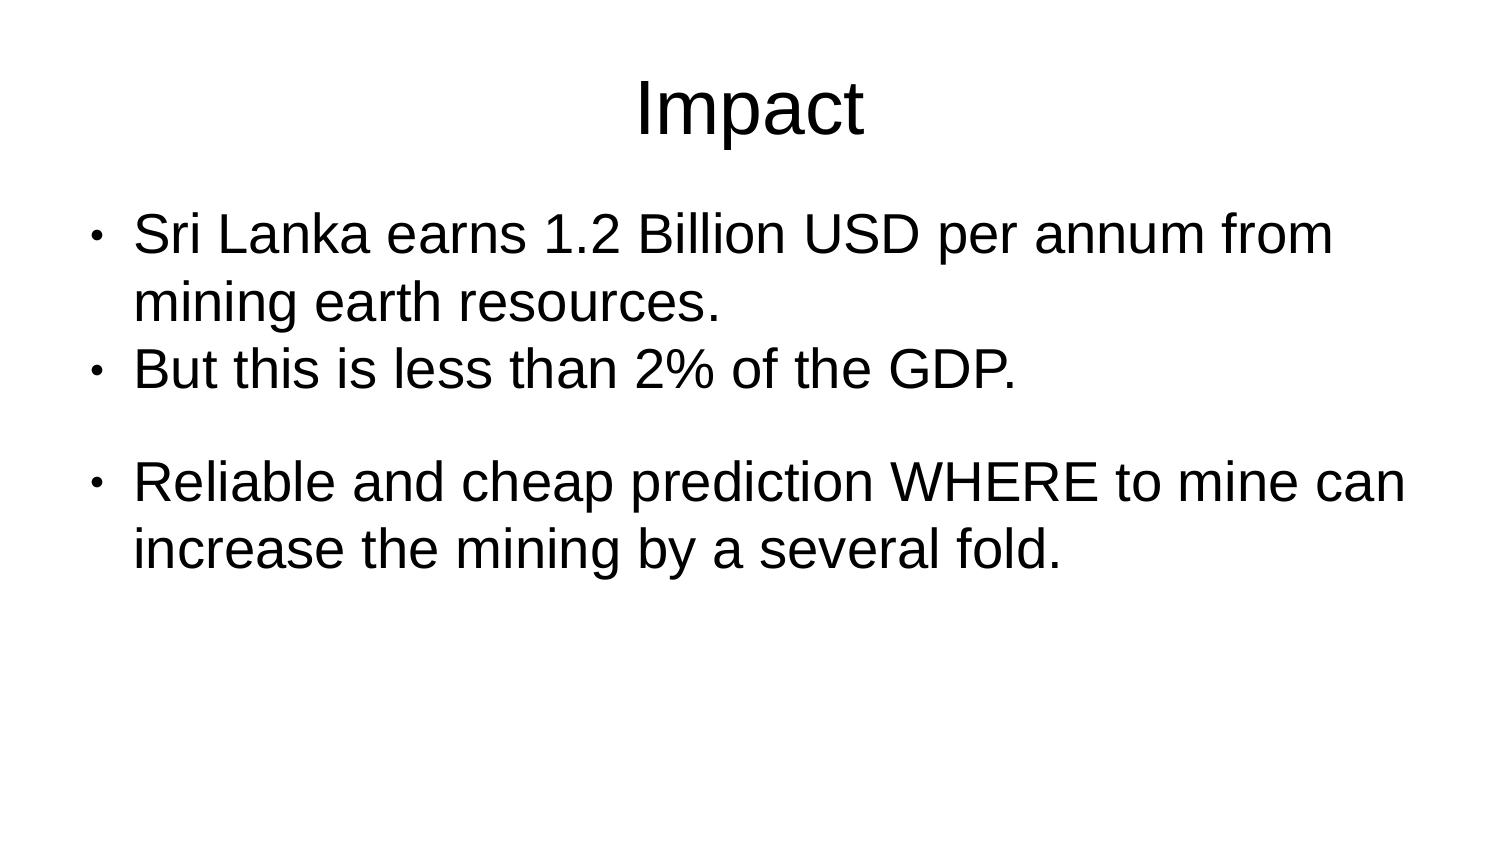

Impact
Sri Lanka earns 1.2 Billion USD per annum from mining earth resources.
But this is less than 2% of the GDP.

Reliable and cheap prediction WHERE to mine can increase the mining by a several fold.